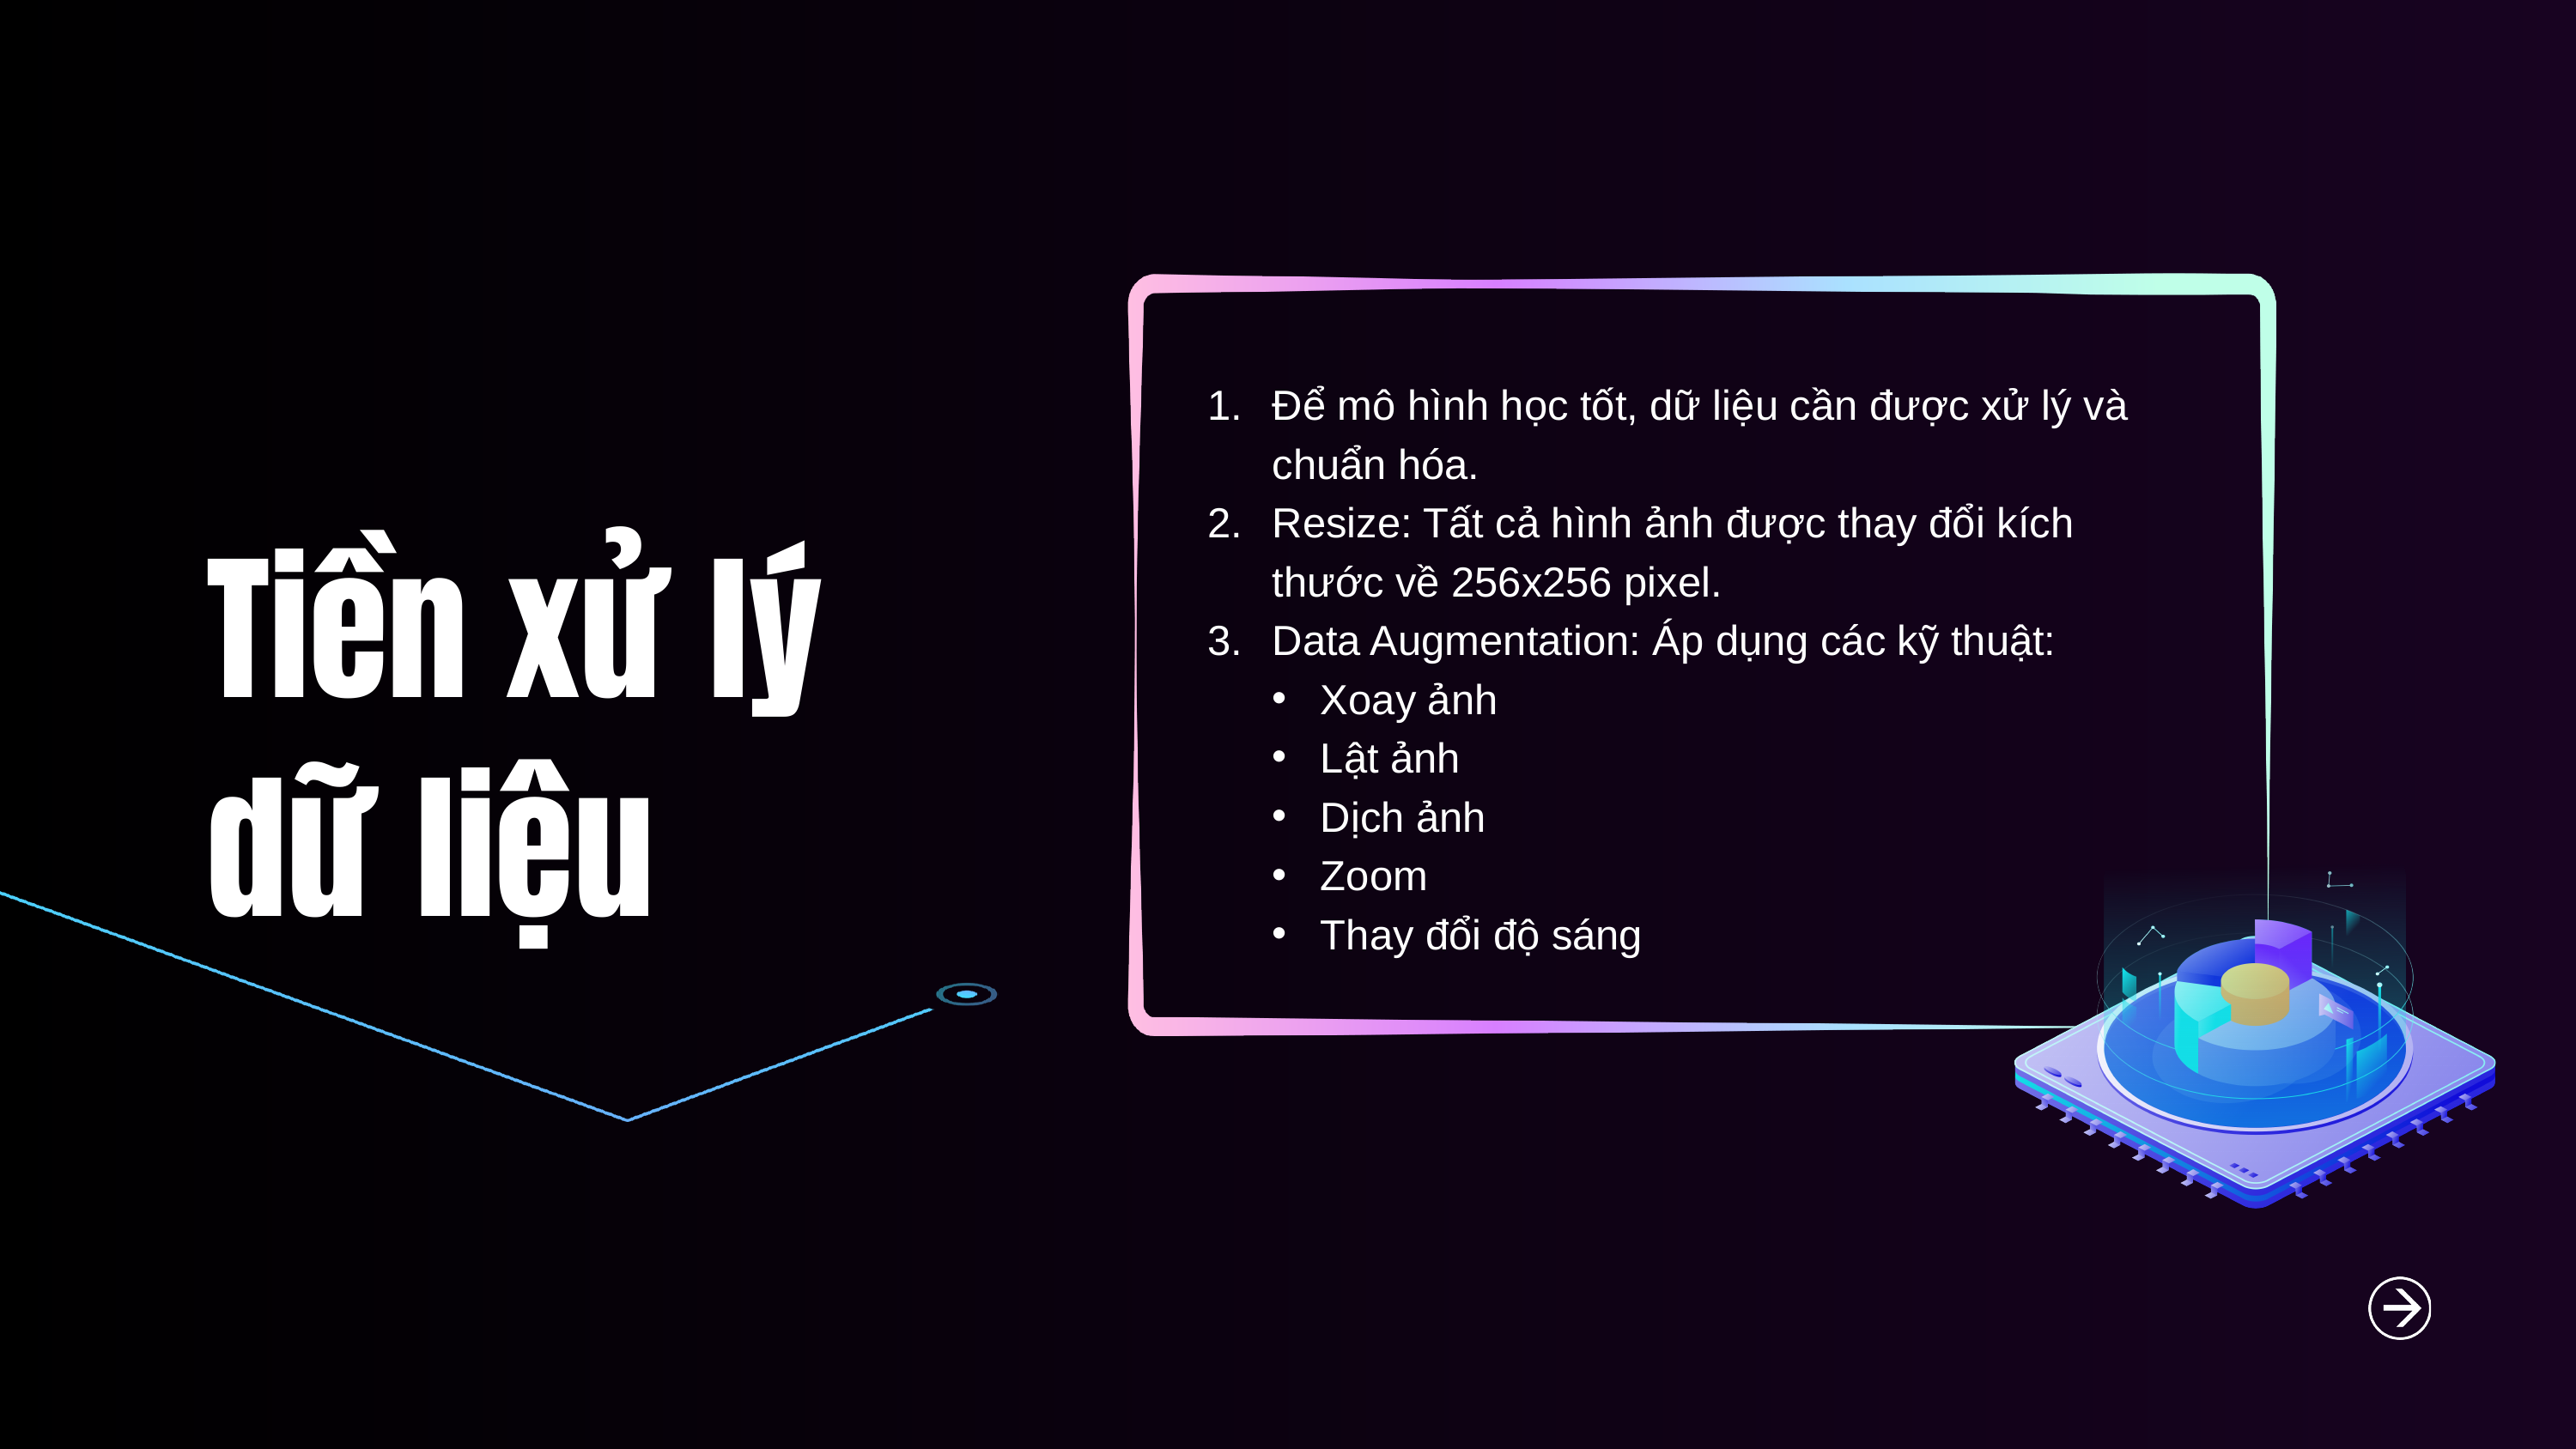

Để mô hình học tốt, dữ liệu cần được xử lý và chuẩn hóa.
Resize: Tất cả hình ảnh được thay đổi kích thước về 256x256 pixel.
Data Augmentation: Áp dụng các kỹ thuật:
Xoay ảnh
Lật ảnh
Dịch ảnh
Zoom
Thay đổi độ sáng
Tiền xử lý dữ liệu